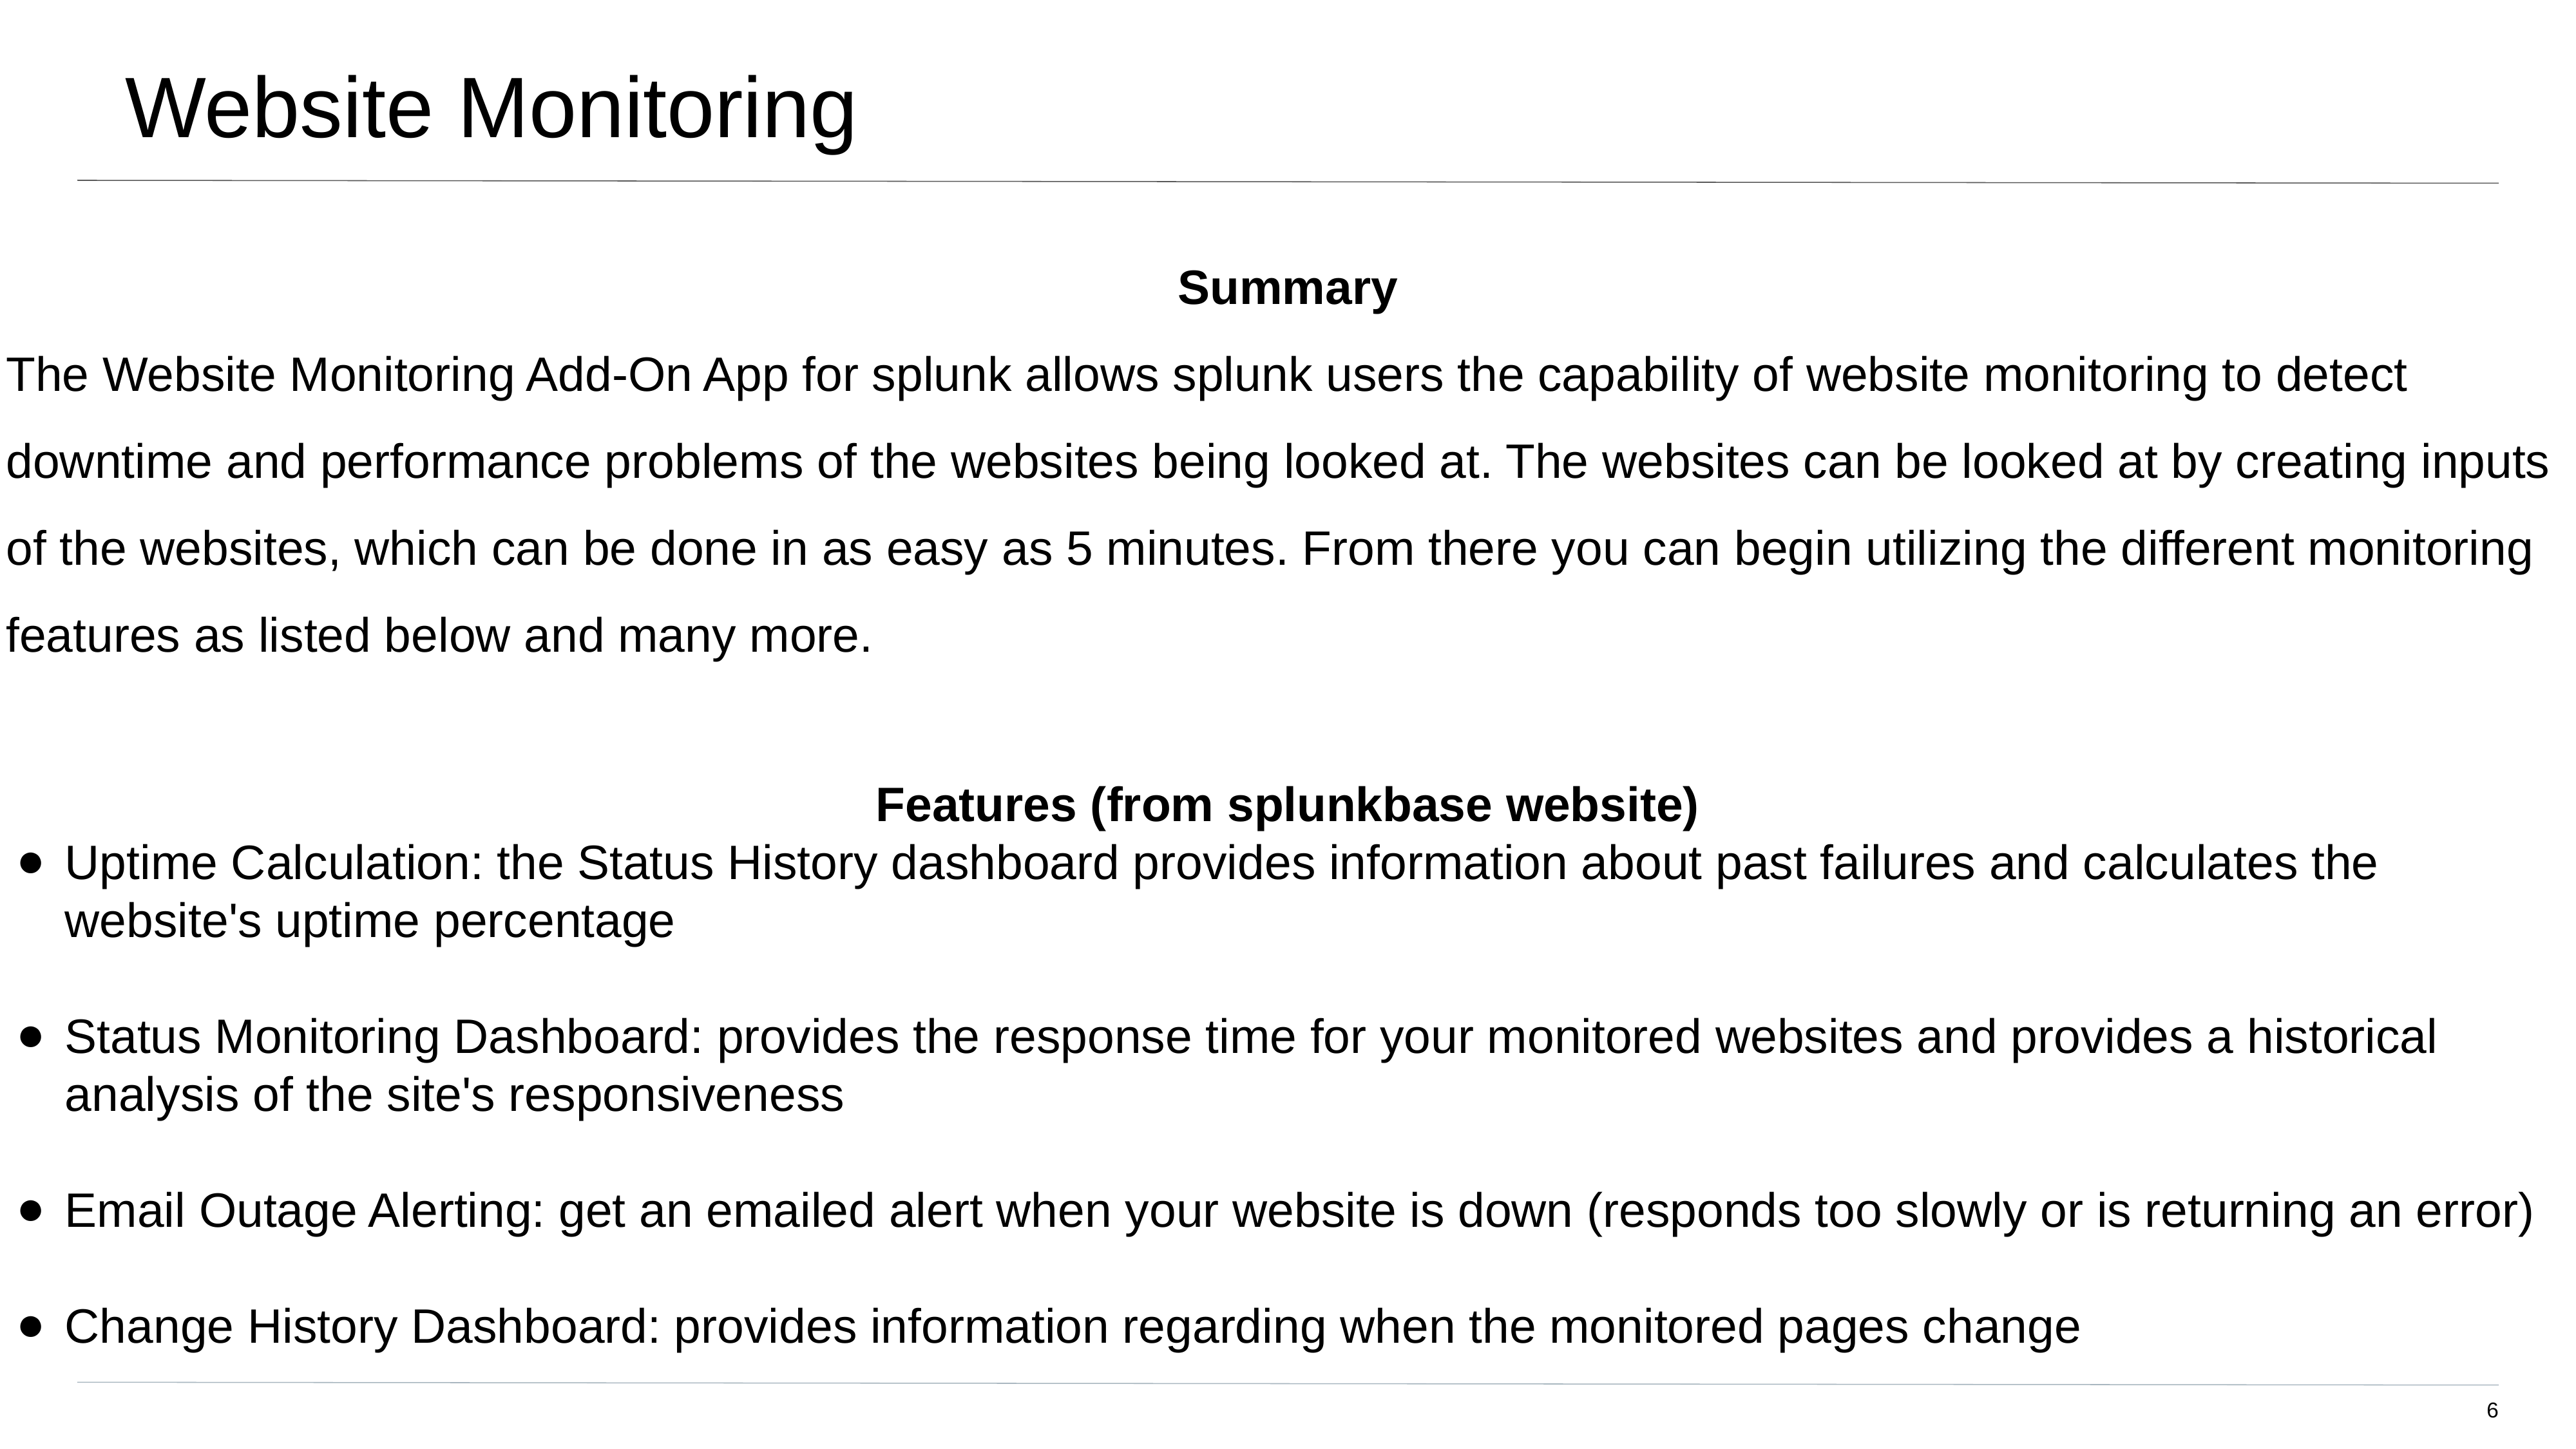

# Website Monitoring
Summary
The Website Monitoring Add-On App for splunk allows splunk users the capability of website monitoring to detect downtime and performance problems of the websites being looked at. The websites can be looked at by creating inputs of the websites, which can be done in as easy as 5 minutes. From there you can begin utilizing the different monitoring features as listed below and many more.
Features (from splunkbase website)
Uptime Calculation: the Status History dashboard provides information about past failures and calculates the website's uptime percentage

Status Monitoring Dashboard: provides the response time for your monitored websites and provides a historical analysis of the site's responsiveness

Email Outage Alerting: get an emailed alert when your website is down (responds too slowly or is returning an error)

Change History Dashboard: provides information regarding when the monitored pages change
6